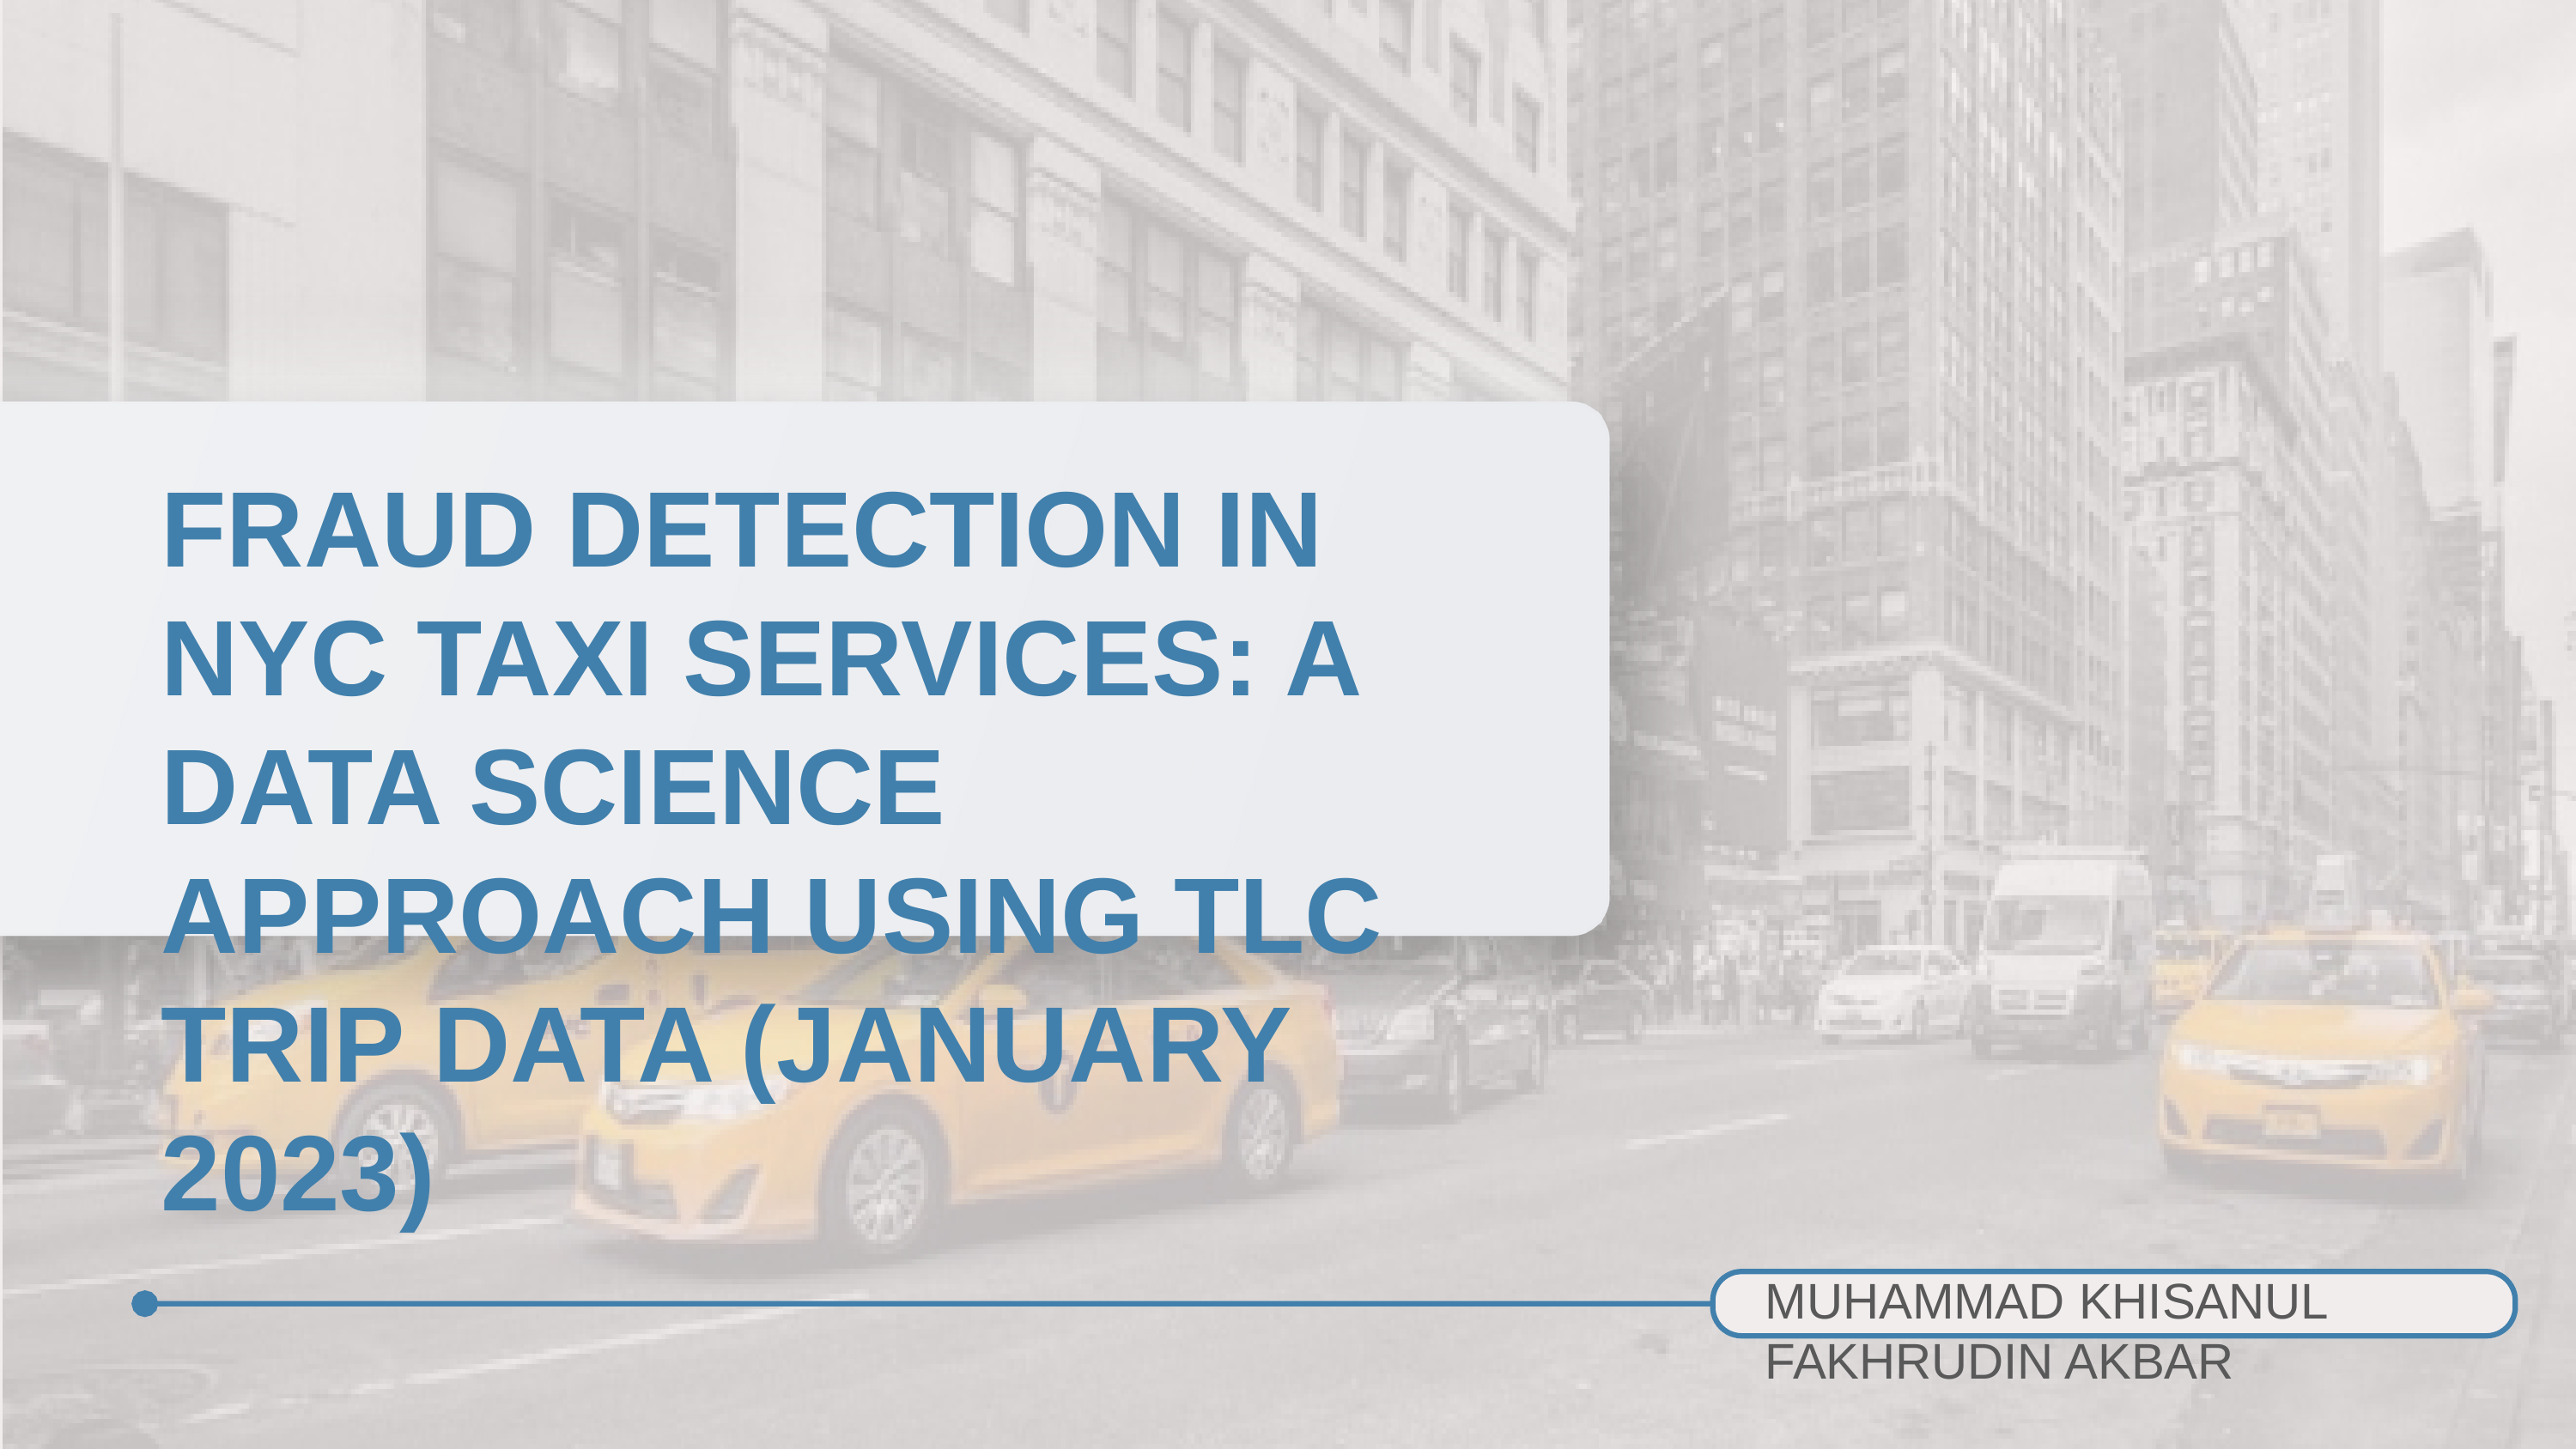

FRAUD DETECTION IN NYC TAXI SERVICES: A DATA SCIENCE APPROACH USING TLC TRIP DATA (JANUARY 2023)
MUHAMMAD KHISANUL FAKHRUDIN AKBAR